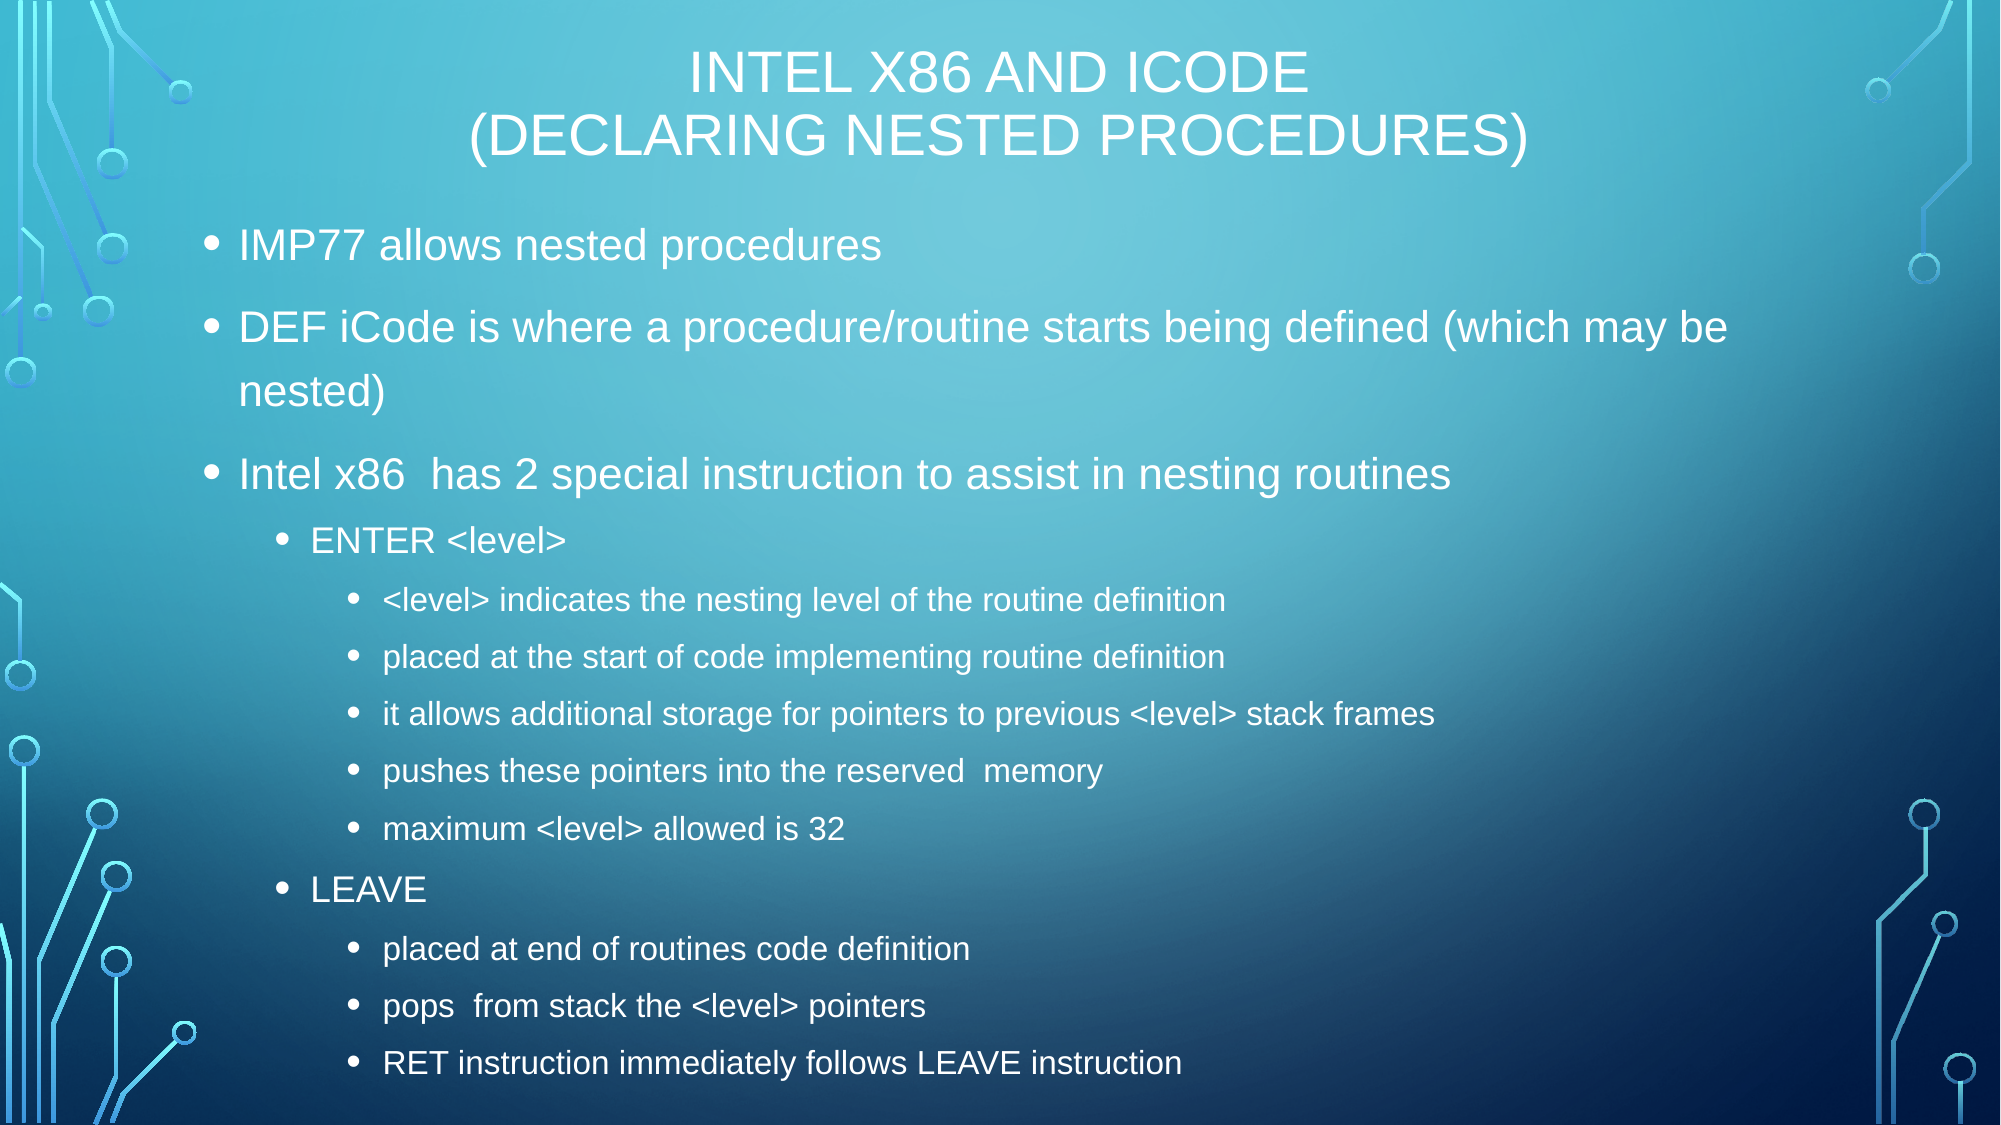

# INTEL X86 AND iCODE (Declaring NESTED PROCEDURES)
IMP77 allows nested procedures
DEF iCode is where a procedure/routine starts being defined (which may be nested)
Intel x86  has 2 special instruction to assist in nesting routines
ENTER <level>
<level> indicates the nesting level of the routine definition
placed at the start of code implementing routine definition
it allows additional storage for pointers to previous <level> stack frames
pushes these pointers into the reserved  memory
maximum <level> allowed is 32
LEAVE
placed at end of routines code definition
pops  from stack the <level> pointers
RET instruction immediately follows LEAVE instruction